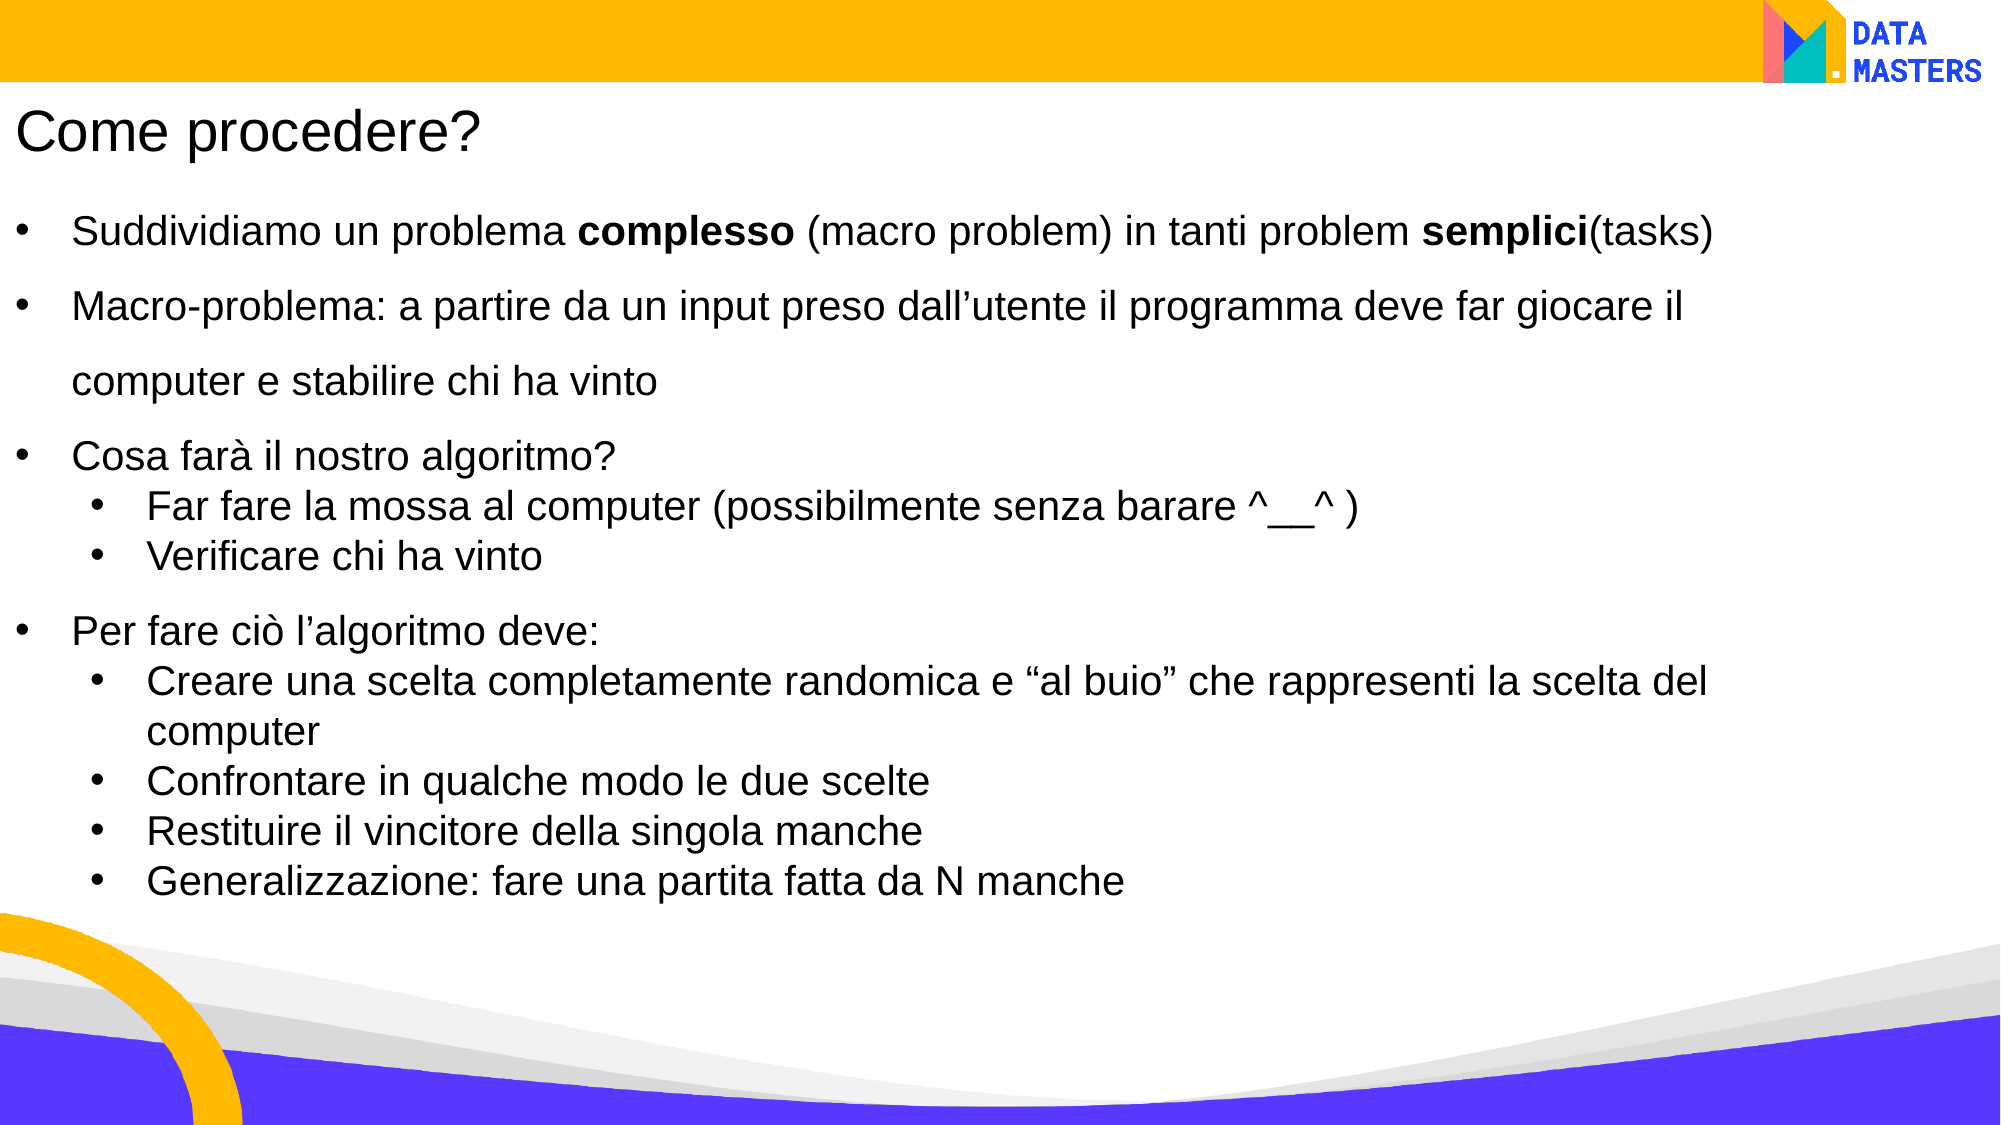

Come procedere?
Suddividiamo un problema complesso (macro problem) in tanti problem semplici(tasks)
Macro-problema: a partire da un input preso dall’utente il programma deve far giocare il computer e stabilire chi ha vinto
Cosa farà il nostro algoritmo?
Far fare la mossa al computer (possibilmente senza barare ^__^ )
Verificare chi ha vinto
Per fare ciò l’algoritmo deve:
Creare una scelta completamente randomica e “al buio” che rappresenti la scelta del computer
Confrontare in qualche modo le due scelte
Restituire il vincitore della singola manche
Generalizzazione: fare una partita fatta da N manche